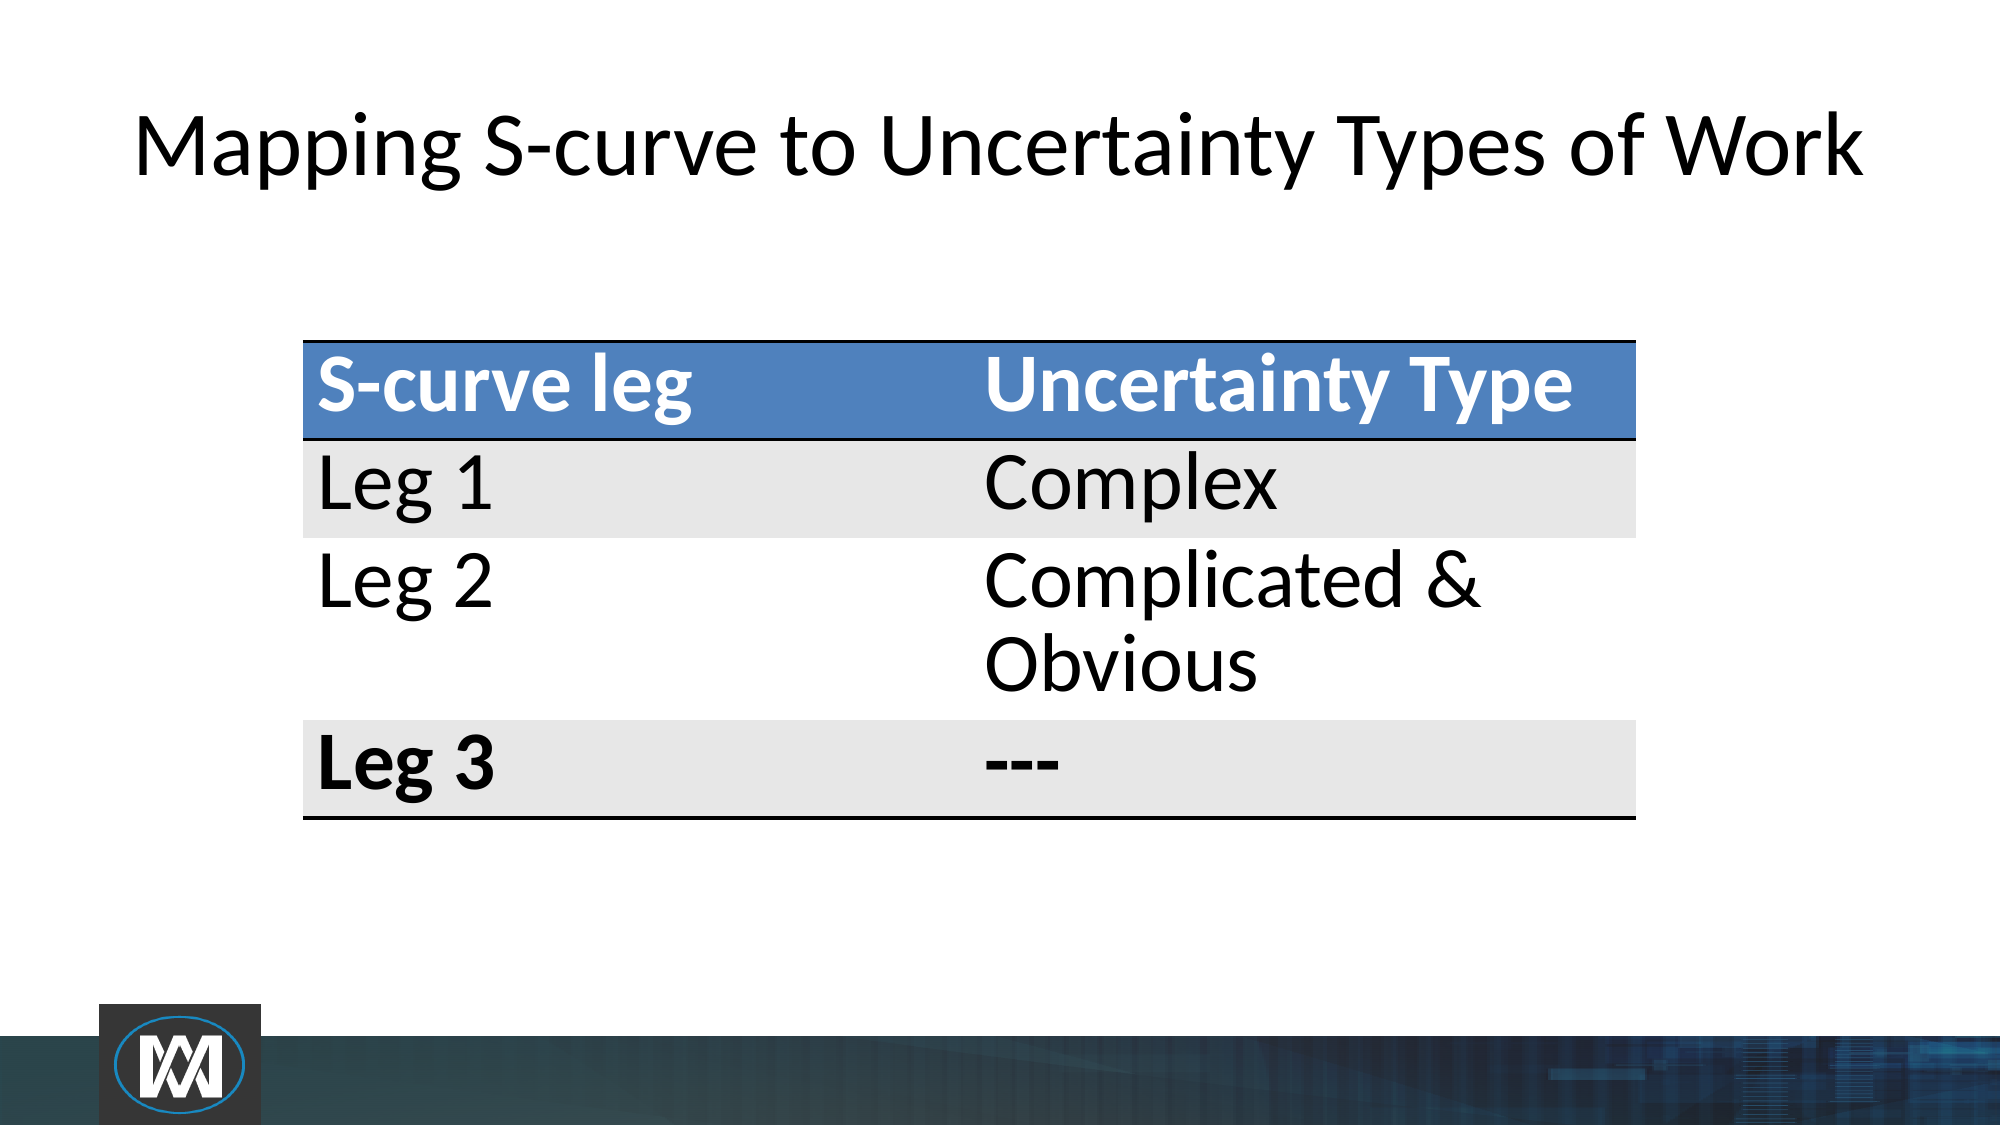

# Mapping S-curve to Uncertainty Types of Work
| S-curve leg | Uncertainty Type |
| --- | --- |
| Leg 1 | Complex |
| Leg 2 | Complicated & Obvious |
| Leg 3 | --- |